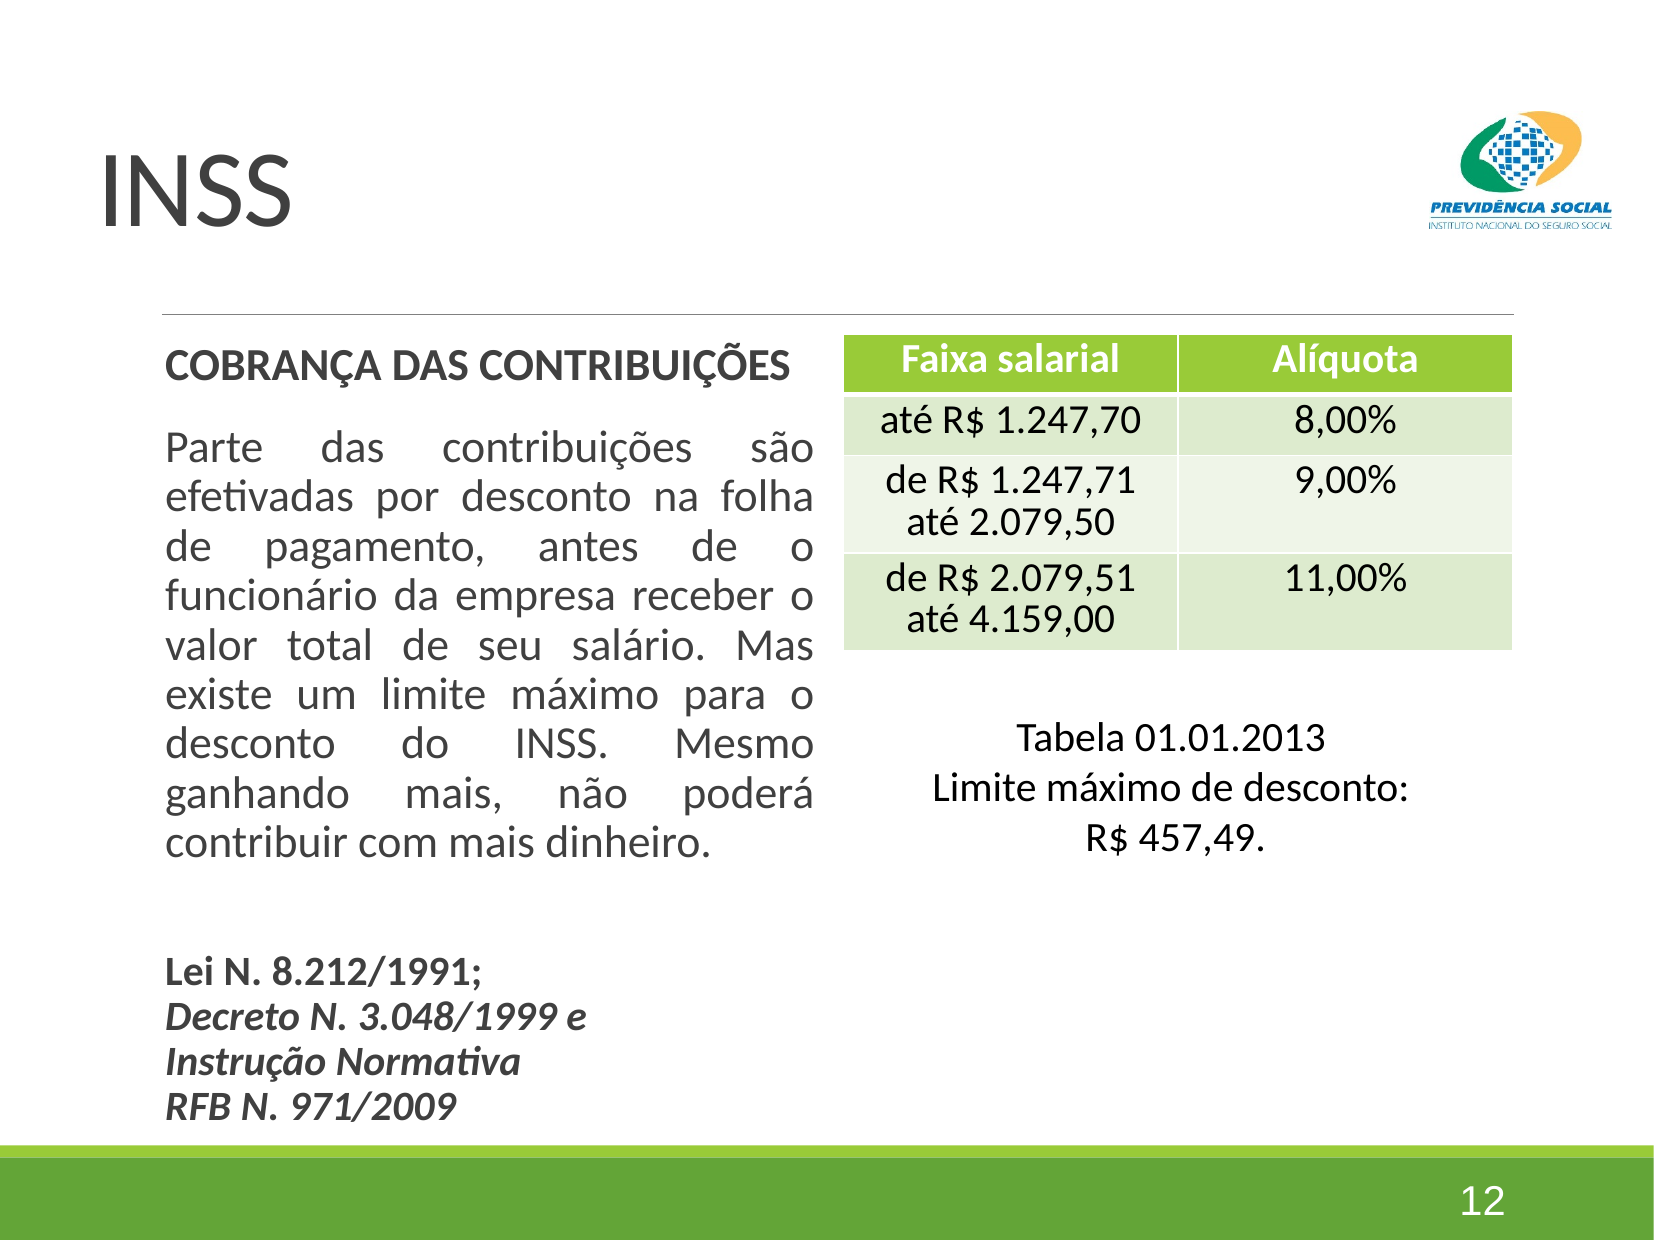

# INSS
COBRANÇA DAS CONTRIBUIÇÕES
Parte das contribuições são efetivadas por desconto na folha de pagamento, antes de o funcionário da empresa receber o valor total de seu salário. Mas existe um limite máximo para o desconto do INSS. Mesmo ganhando mais, não poderá contribuir com mais dinheiro.
Lei N. 8.212/1991;
Decreto N. 3.048/1999 e
Instrução Normativa
RFB N. 971/2009
| Faixa salarial | Alíquota |
| --- | --- |
| até R$ 1.247,70 | 8,00% |
| de R$ 1.247,71 até 2.079,50 | 9,00% |
| de R$ 2.079,51 até 4.159,00 | 11,00% |
Tabela 01.01.2013
Limite máximo de desconto:
R$ 457,49.

12